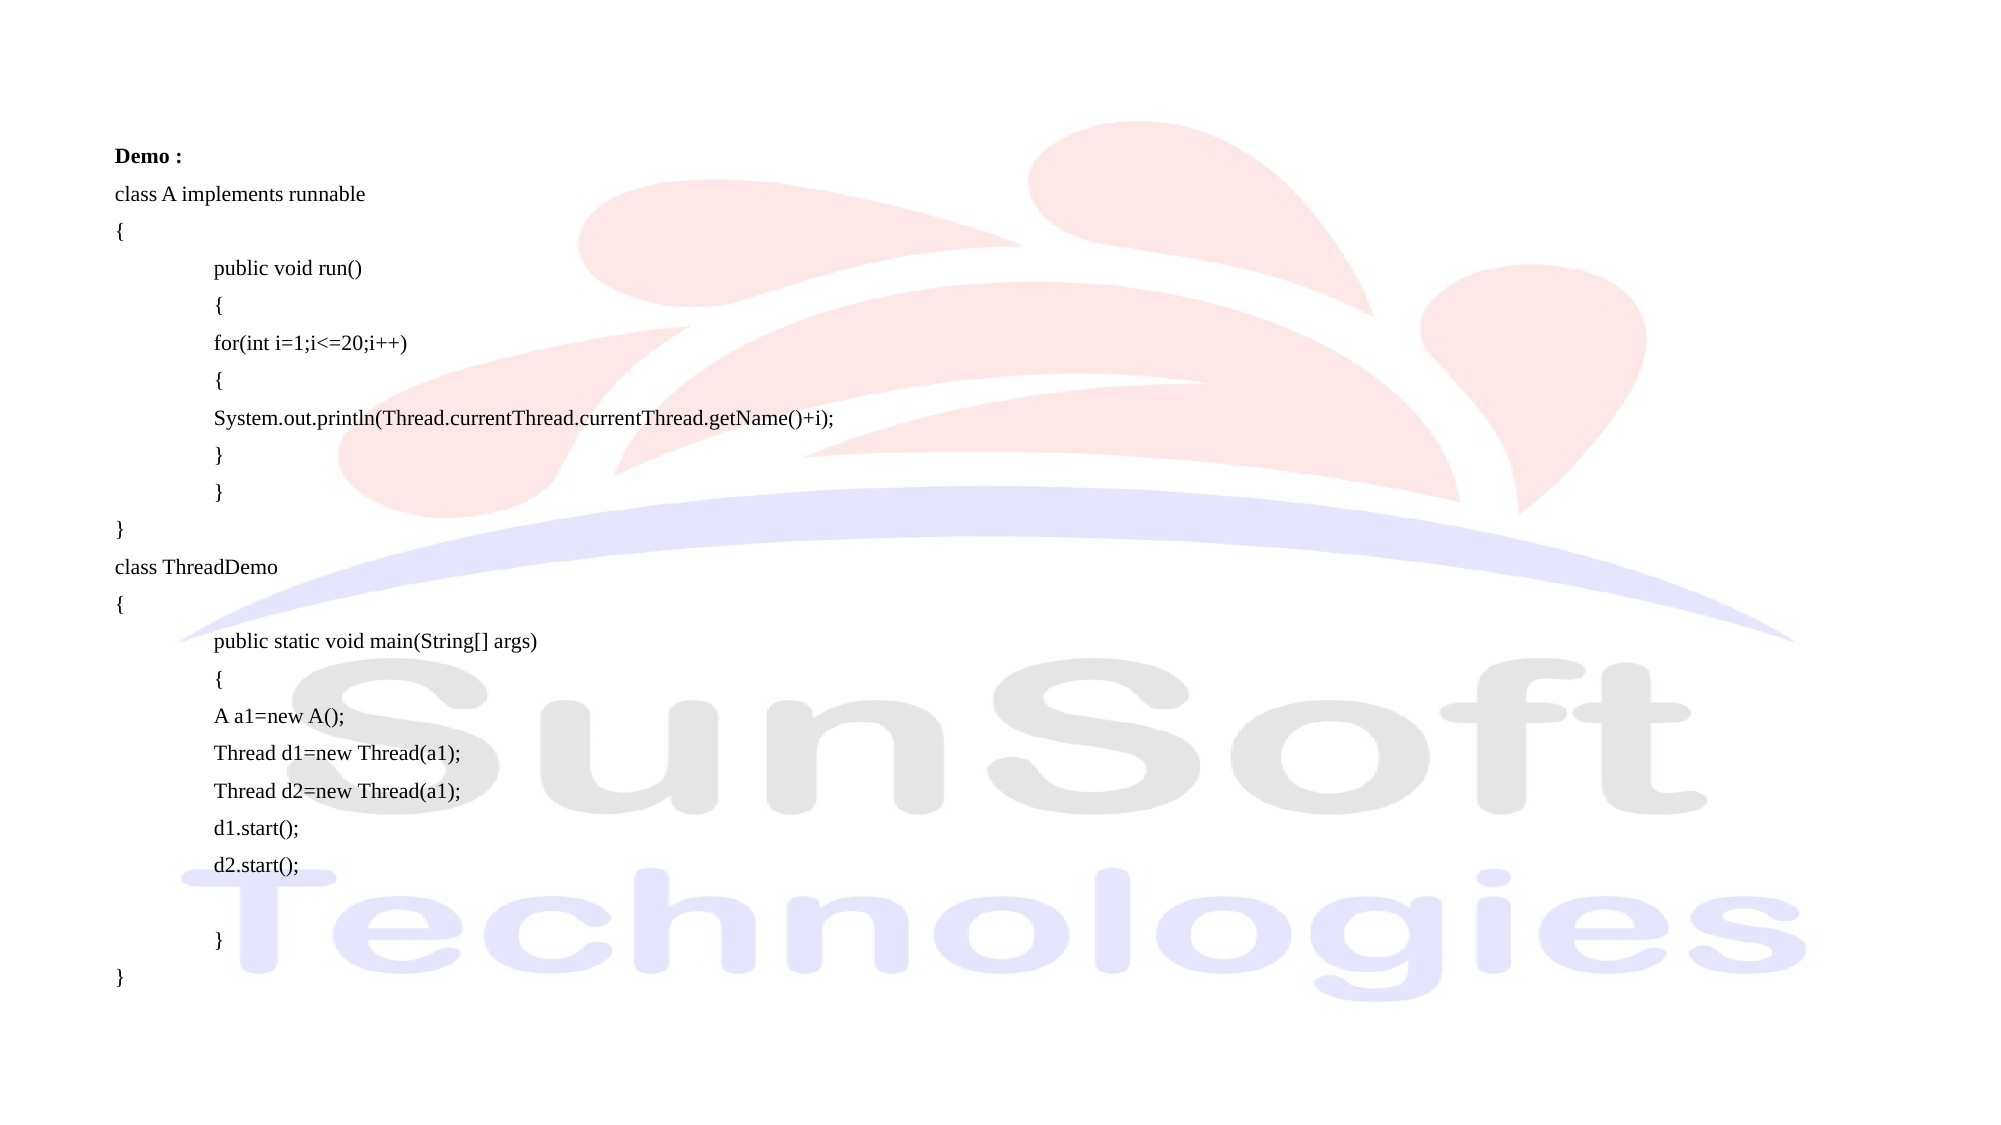

Demo :
class A implements runnable
{
	public void run()
	{
		for(int i=1;i<=20;i++)
		{
			System.out.println(Thread.currentThread.currentThread.getName()+i);
		}
	}
}
class ThreadDemo
{
	public static void main(String[] args)
	{
		A a1=new A();
		Thread d1=new Thread(a1);
		Thread d2=new Thread(a1);
		d1.start();
		d2.start();

	}
}